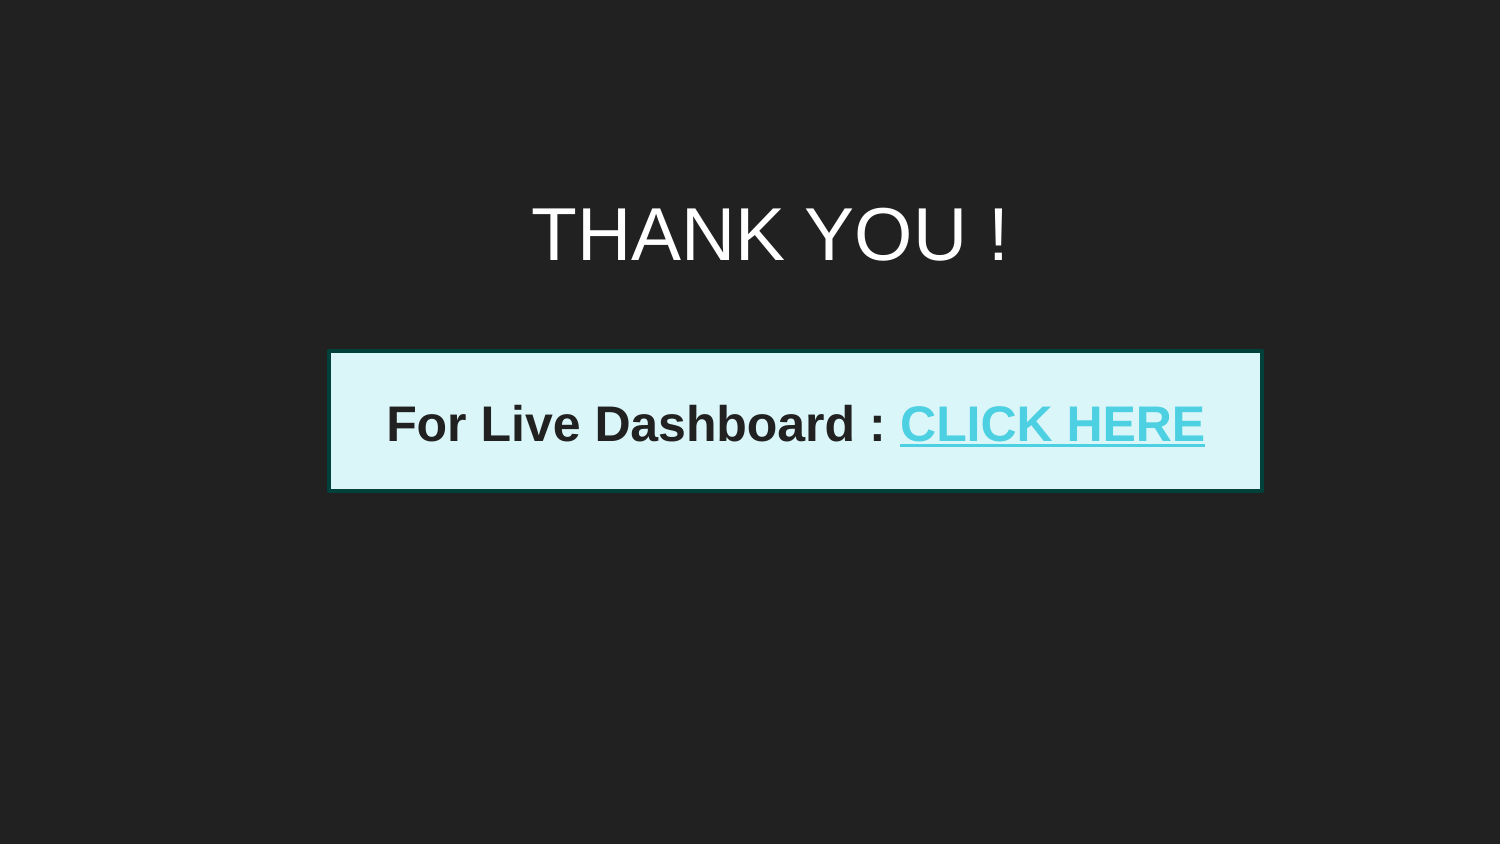

THANK YOU !
For Live Dashboard : CLICK HERE